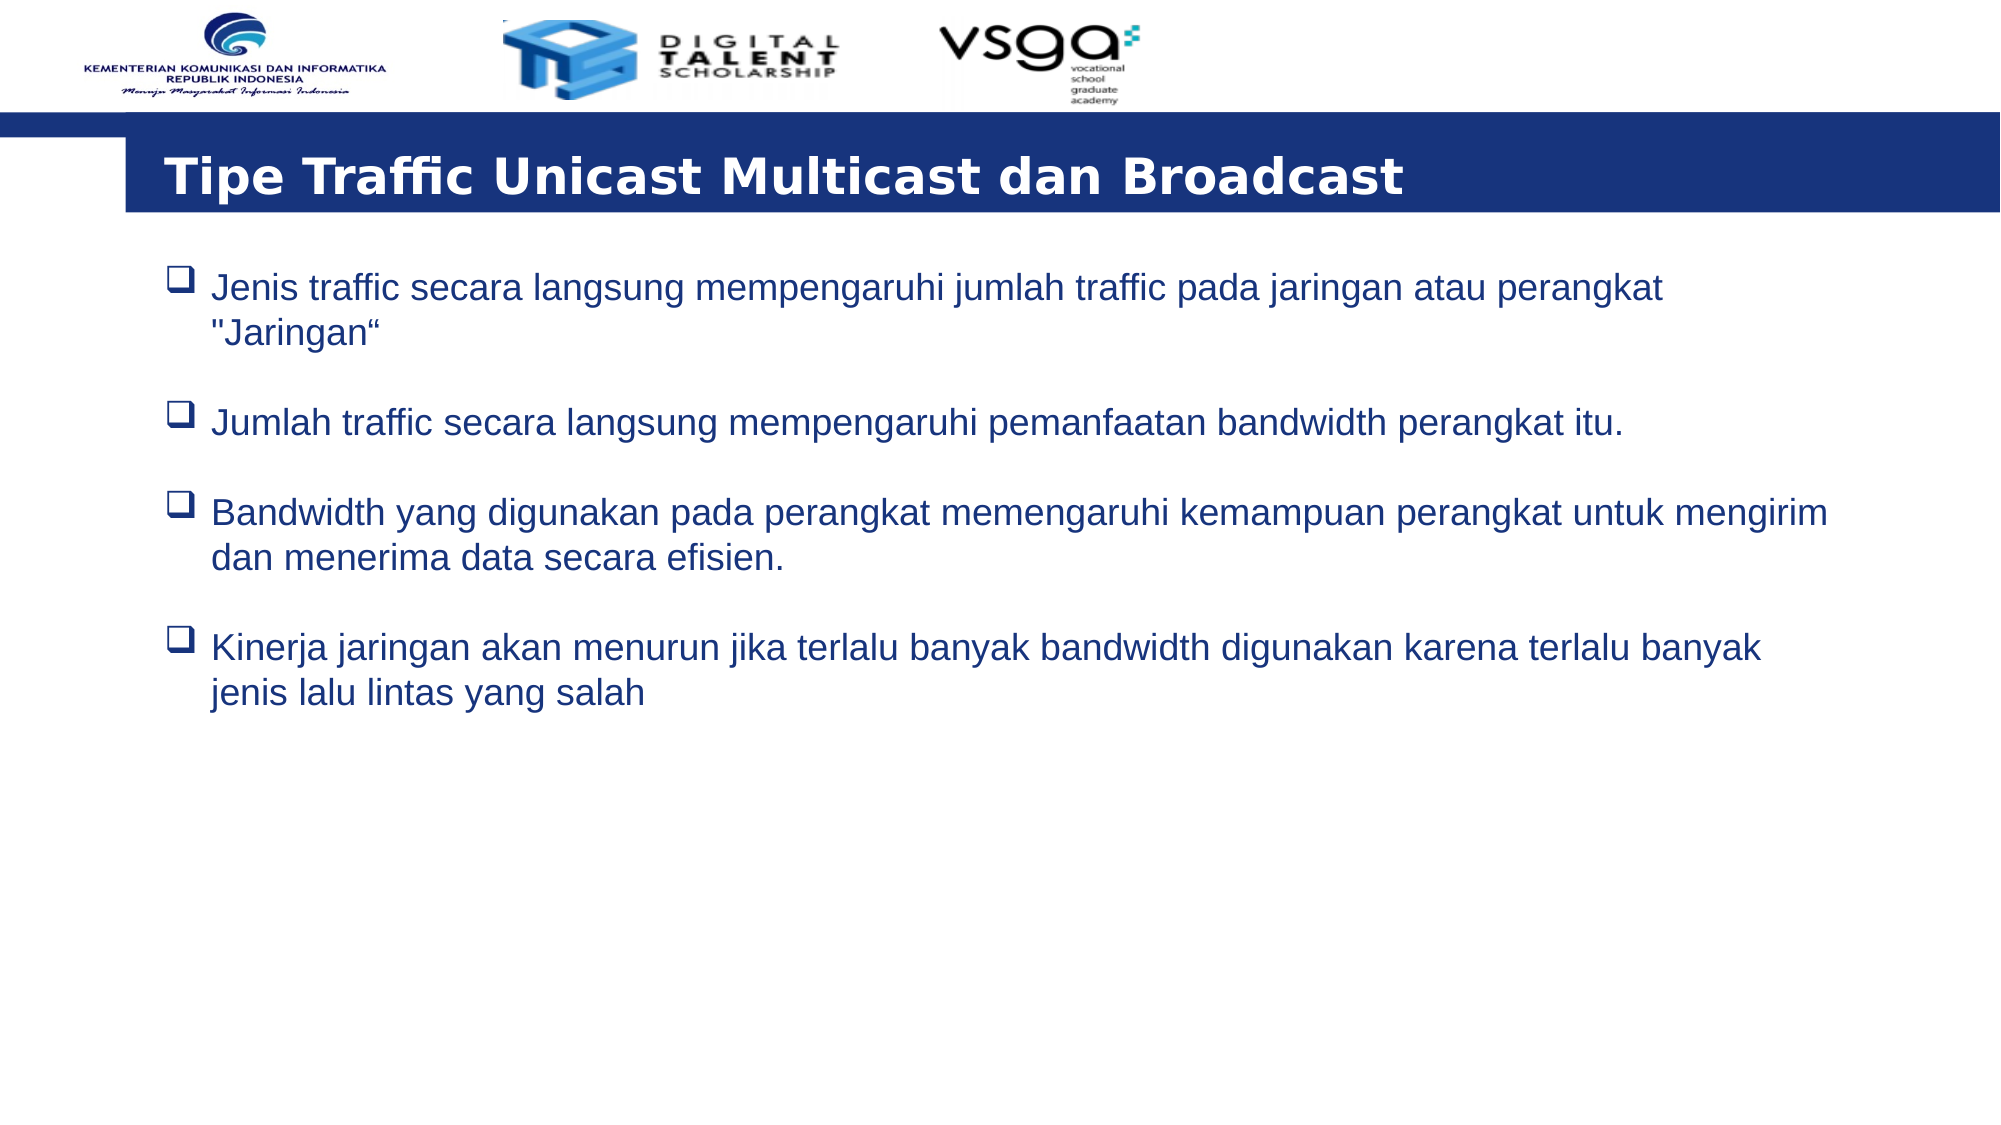

Tipe Traffic Unicast Multicast dan Broadcast
Jenis traffic secara langsung mempengaruhi jumlah traffic pada jaringan atau perangkat "Jaringan“

Jumlah traffic secara langsung mempengaruhi pemanfaatan bandwidth perangkat itu.

Bandwidth yang digunakan pada perangkat memengaruhi kemampuan perangkat untuk mengirim dan menerima data secara efisien.

Kinerja jaringan akan menurun jika terlalu banyak bandwidth digunakan karena terlalu banyak jenis lalu lintas yang salah